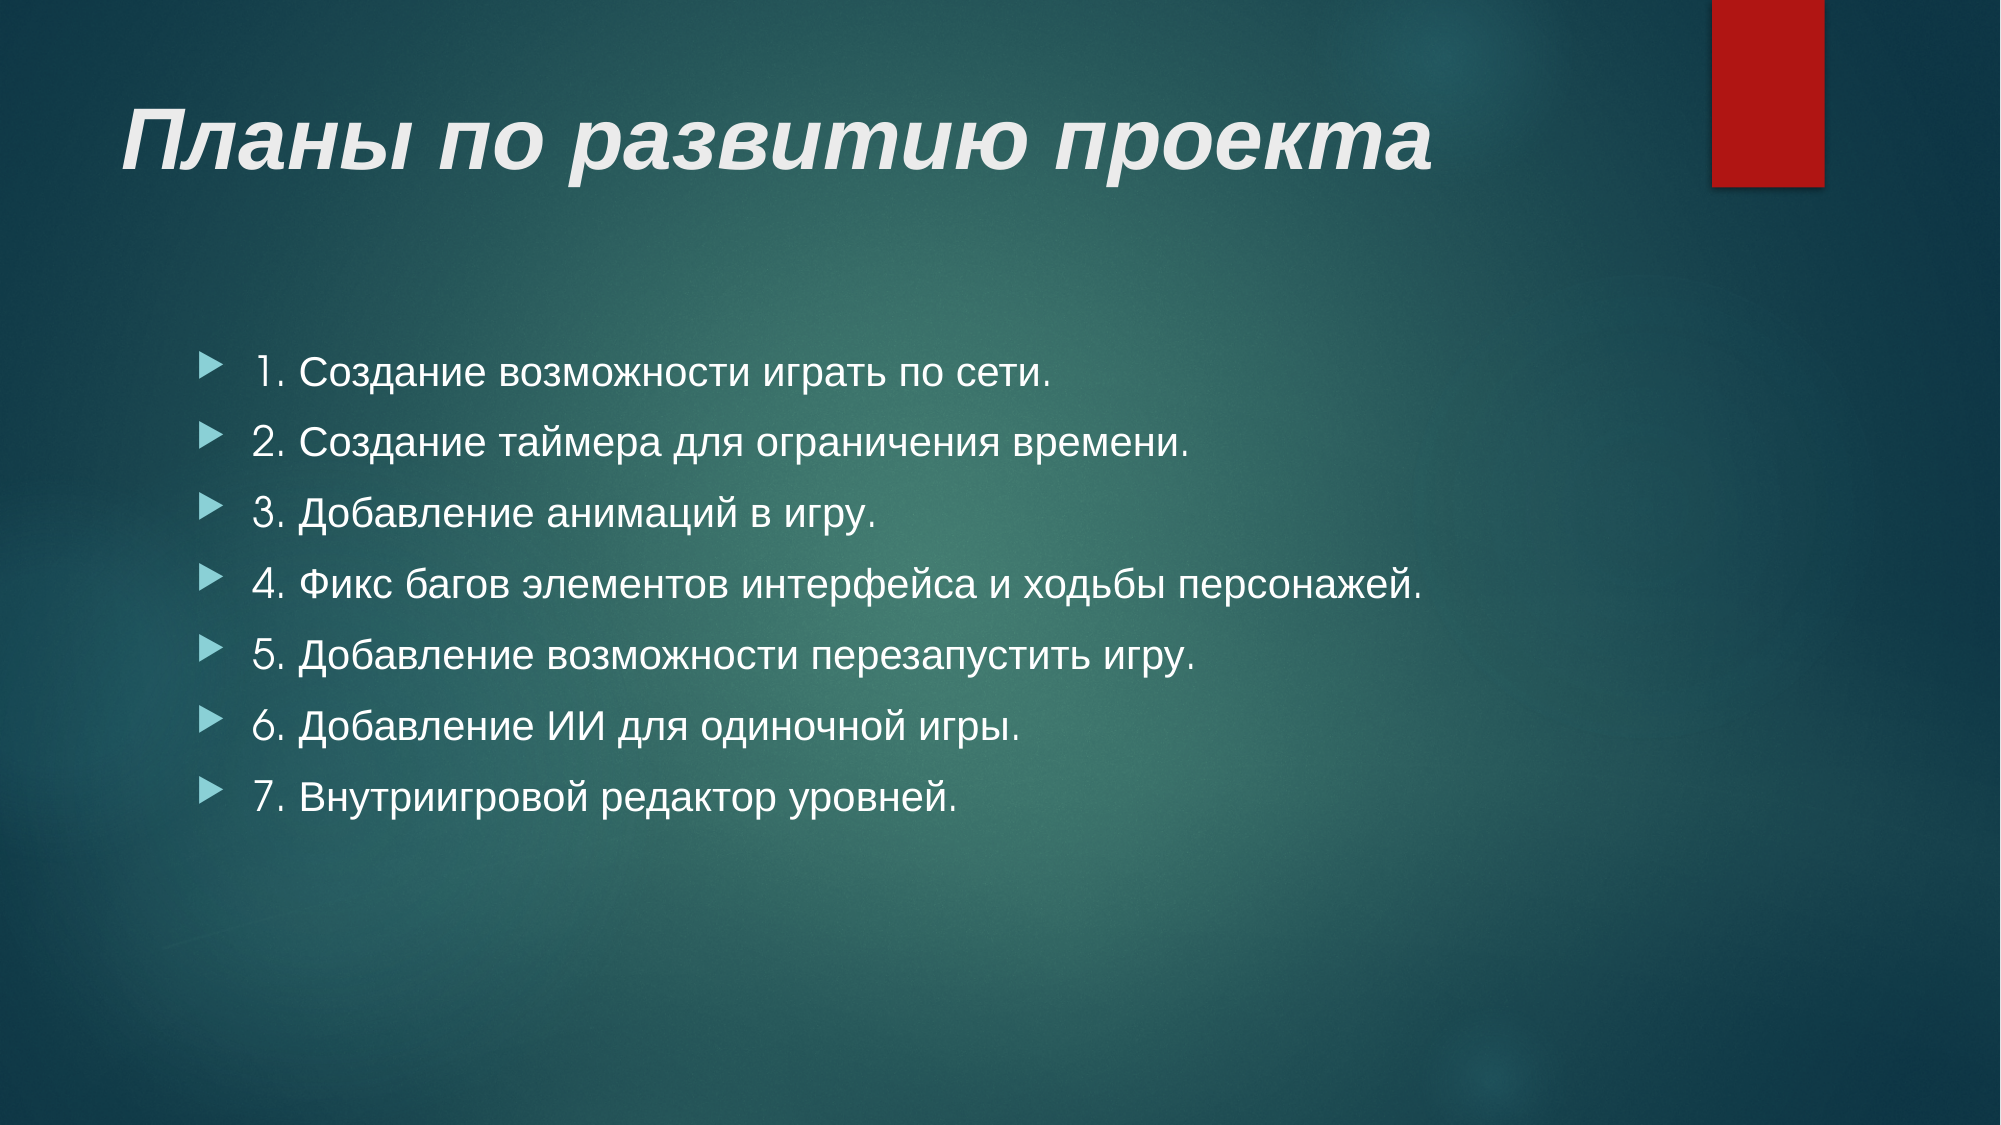

# Планы по развитию проекта
1. Создание возможности играть по сети.
2. Создание таймера для ограничения времени.
3. Добавление анимаций в игру.
4. Фикс багов элементов интерфейса и ходьбы персонажей.
5. Добавление возможности перезапустить игру.
6. Добавление ИИ для одиночной игры.
7. Внутриигровой редактор уровней.